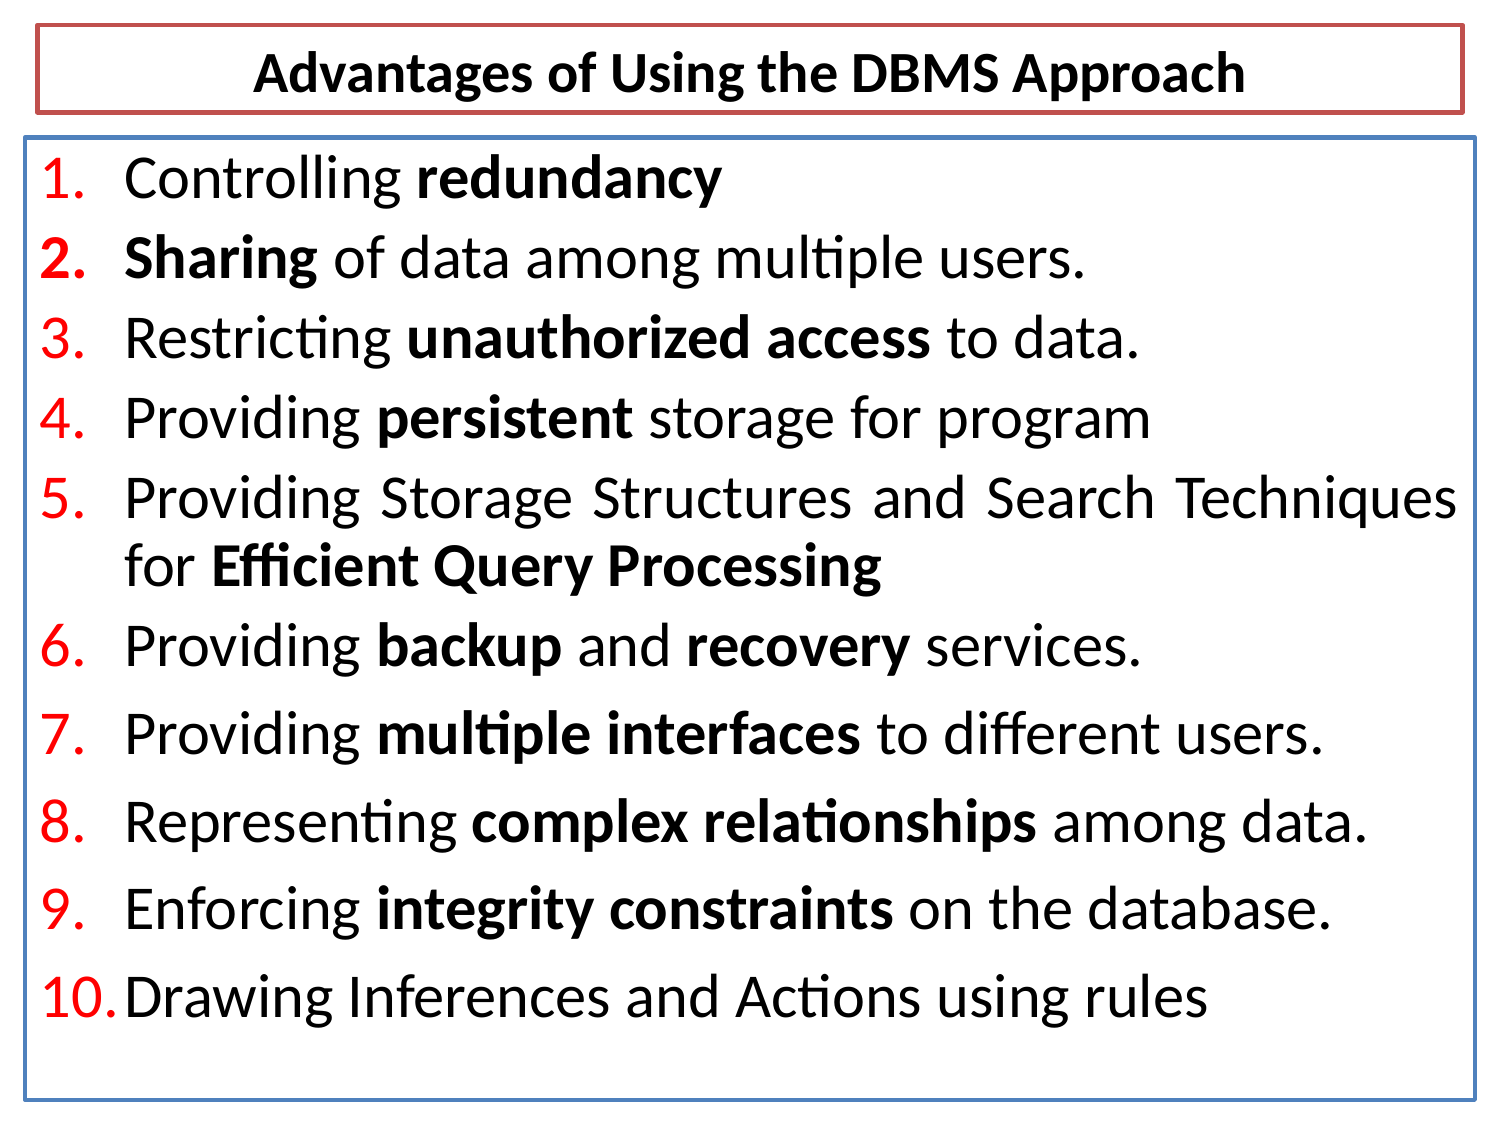

# Advantages of Using the DBMS Approach
Controlling redundancy
Sharing of data among multiple users.
Restricting unauthorized access to data.
Providing persistent storage for program
Providing Storage Structures and Search Techniques for Efficient Query Processing
Providing backup and recovery services.
Providing multiple interfaces to different users.
Representing complex relationships among data.
Enforcing integrity constraints on the database.
Drawing Inferences and Actions using rules